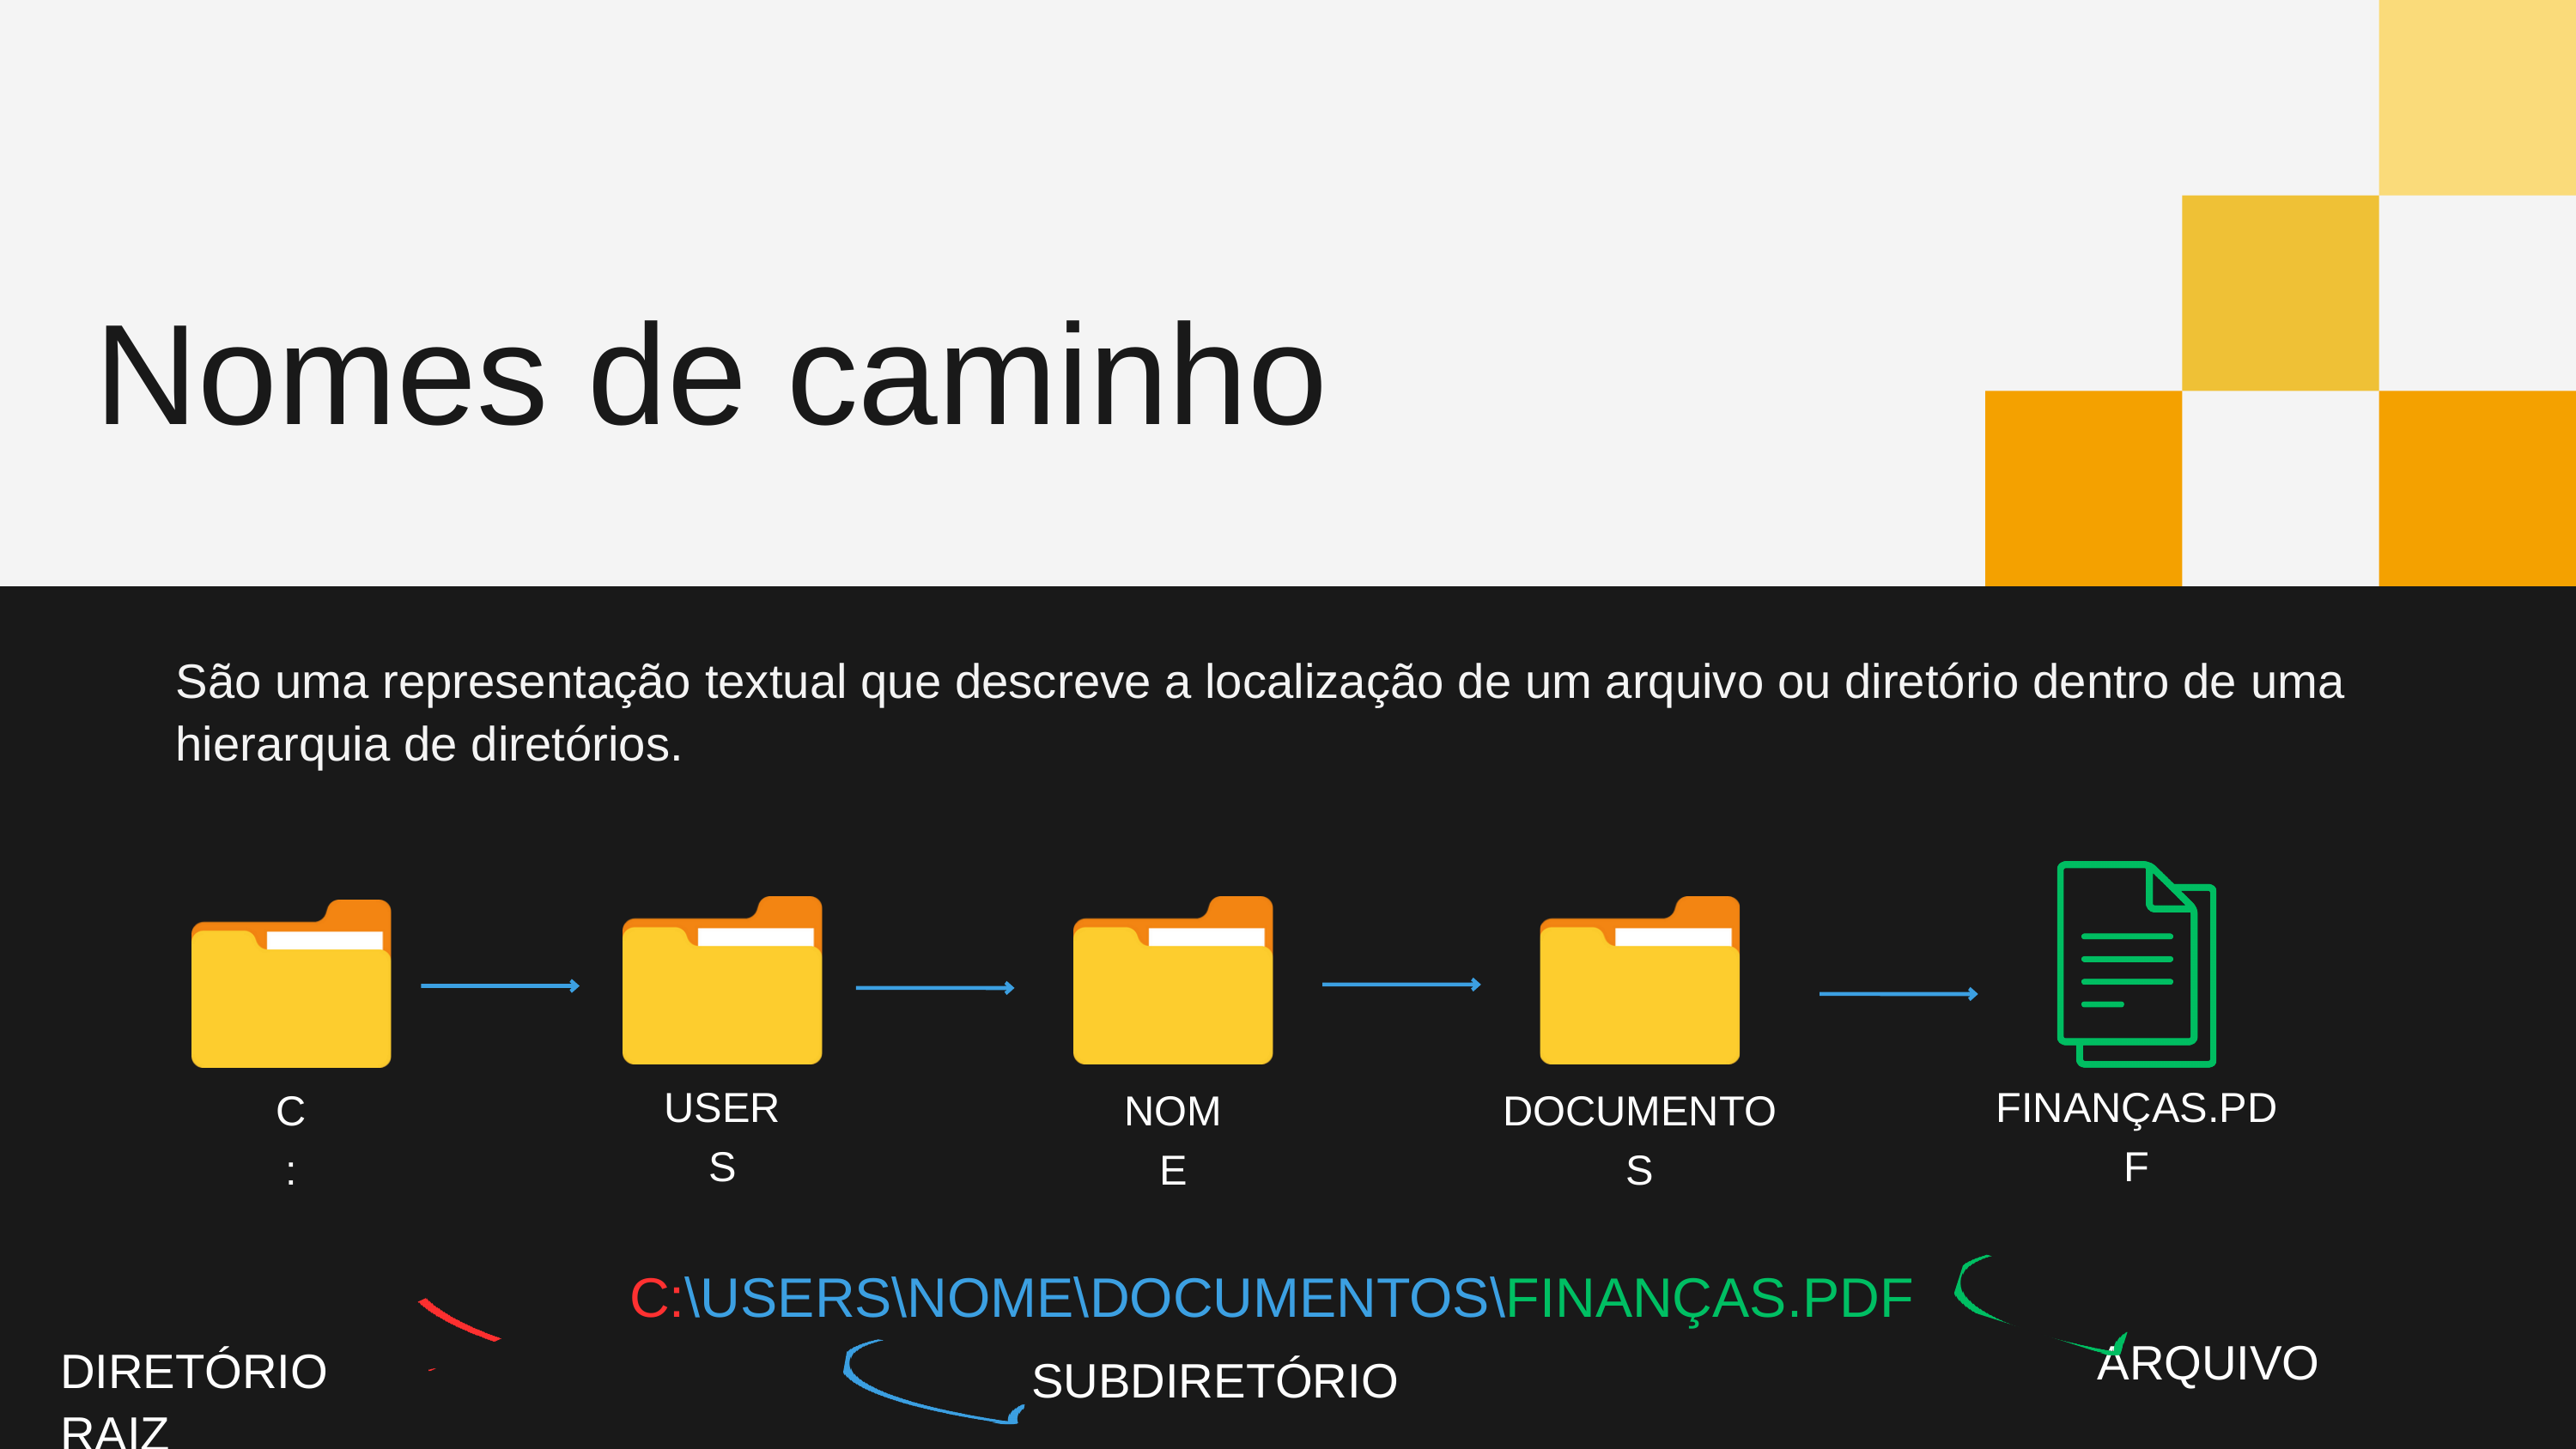

Nomes de caminho

São uma representação textual que descreve a localização de um arquivo ou diretório dentro de uma hierarquia de diretórios.

USERS
FINANÇAS.PDF
C:
NOME
DOCUMENTOS

C:\USERS\NOME\DOCUMENTOS\FINANÇAS.PDF

ARQUIVO
DIRETÓRIO RAIZ
SUBDIRETÓRIO